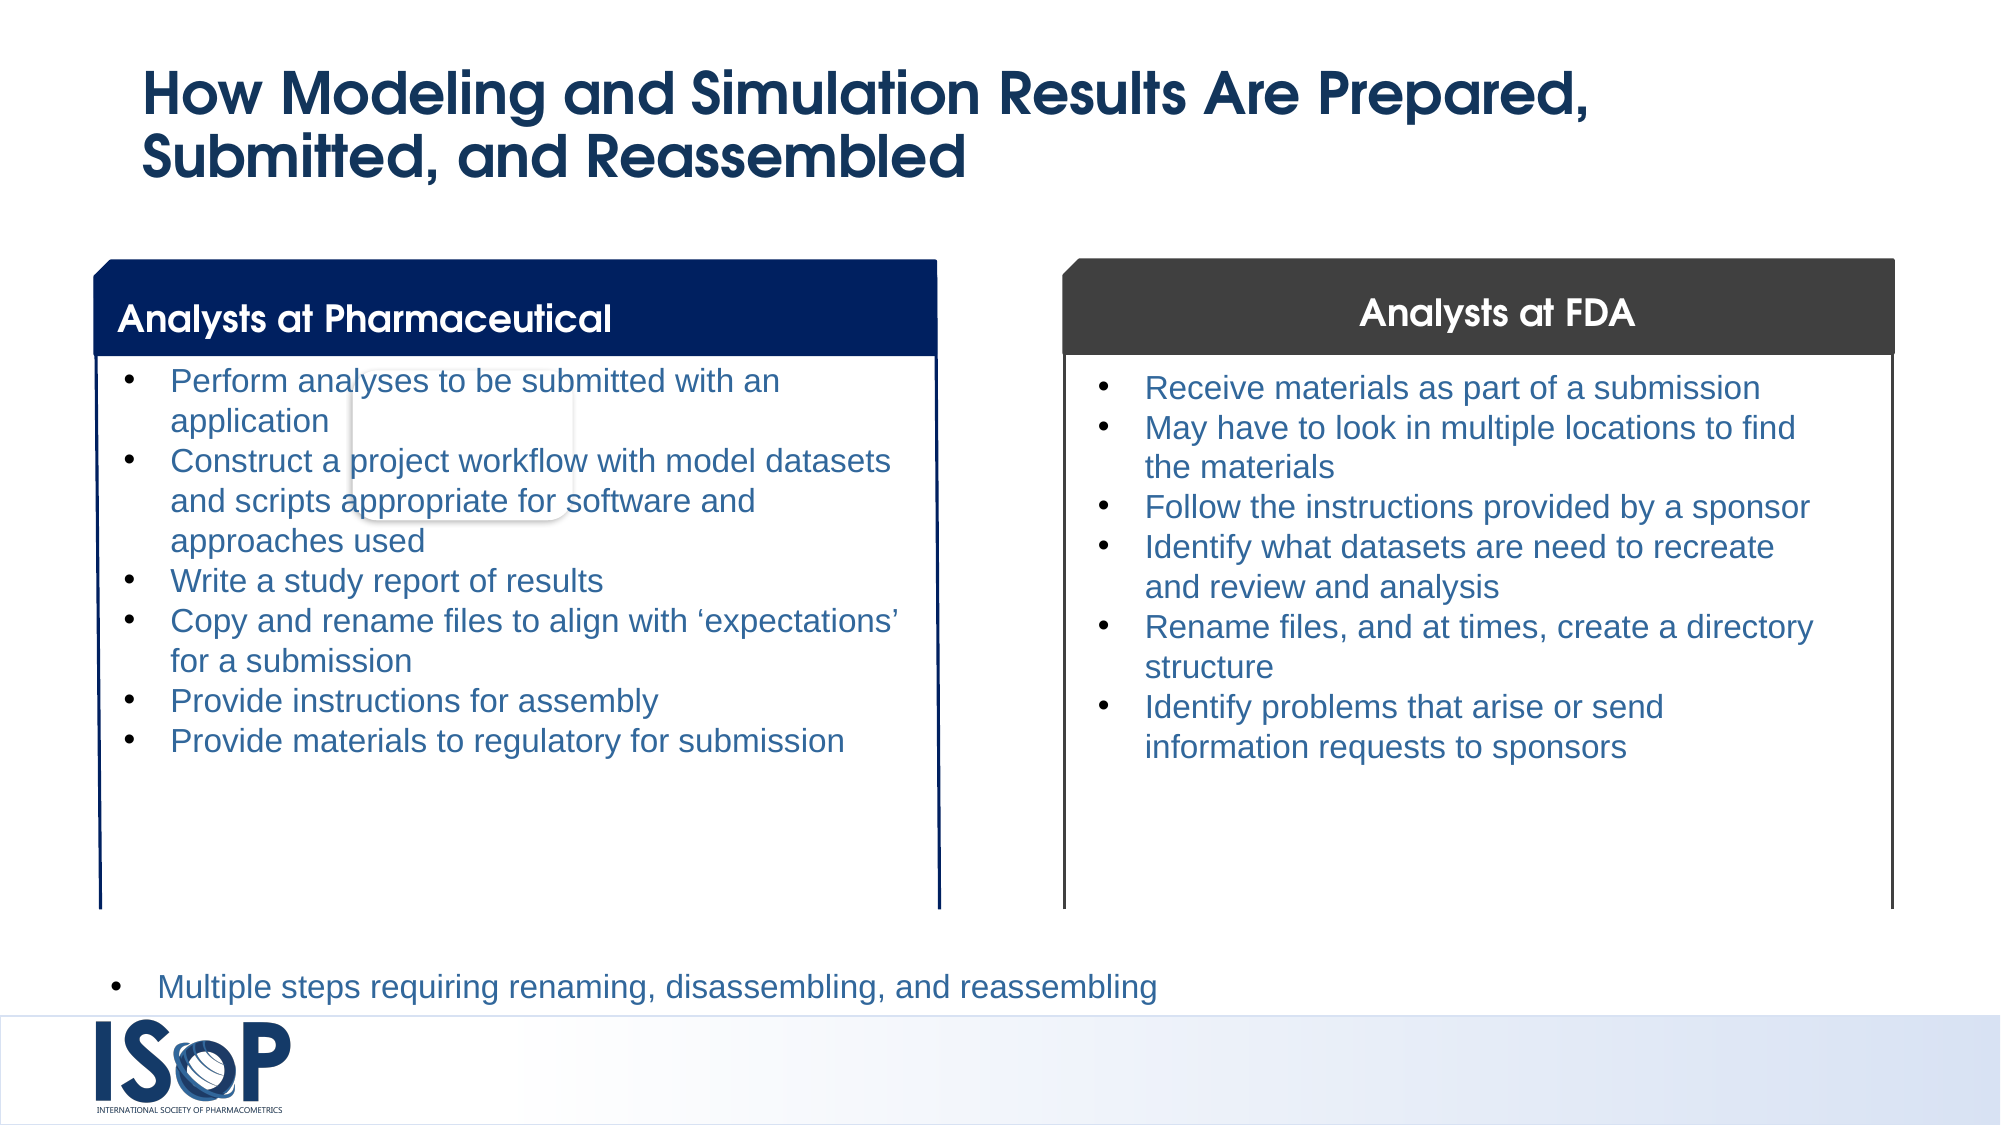

# How Modeling and Simulation Results Are Prepared, Submitted, and Reassembled

Analysts at FDA
Analysts at Pharmaceutical
Perform analyses to be submitted with an application
Construct a project workflow with model datasets and scripts appropriate for software and approaches used
Write a study report of results
Copy and rename files to align with ‘expectations’ for a submission
Provide instructions for assembly
Provide materials to regulatory for submission

Receive materials as part of a submission
May have to look in multiple locations to find the materials
Follow the instructions provided by a sponsor
Identify what datasets are need to recreate and review and analysis
Rename files, and at times, create a directory structure
Identify problems that arise or send information requests to sponsors

Multiple steps requiring renaming, disassembling, and reassembling